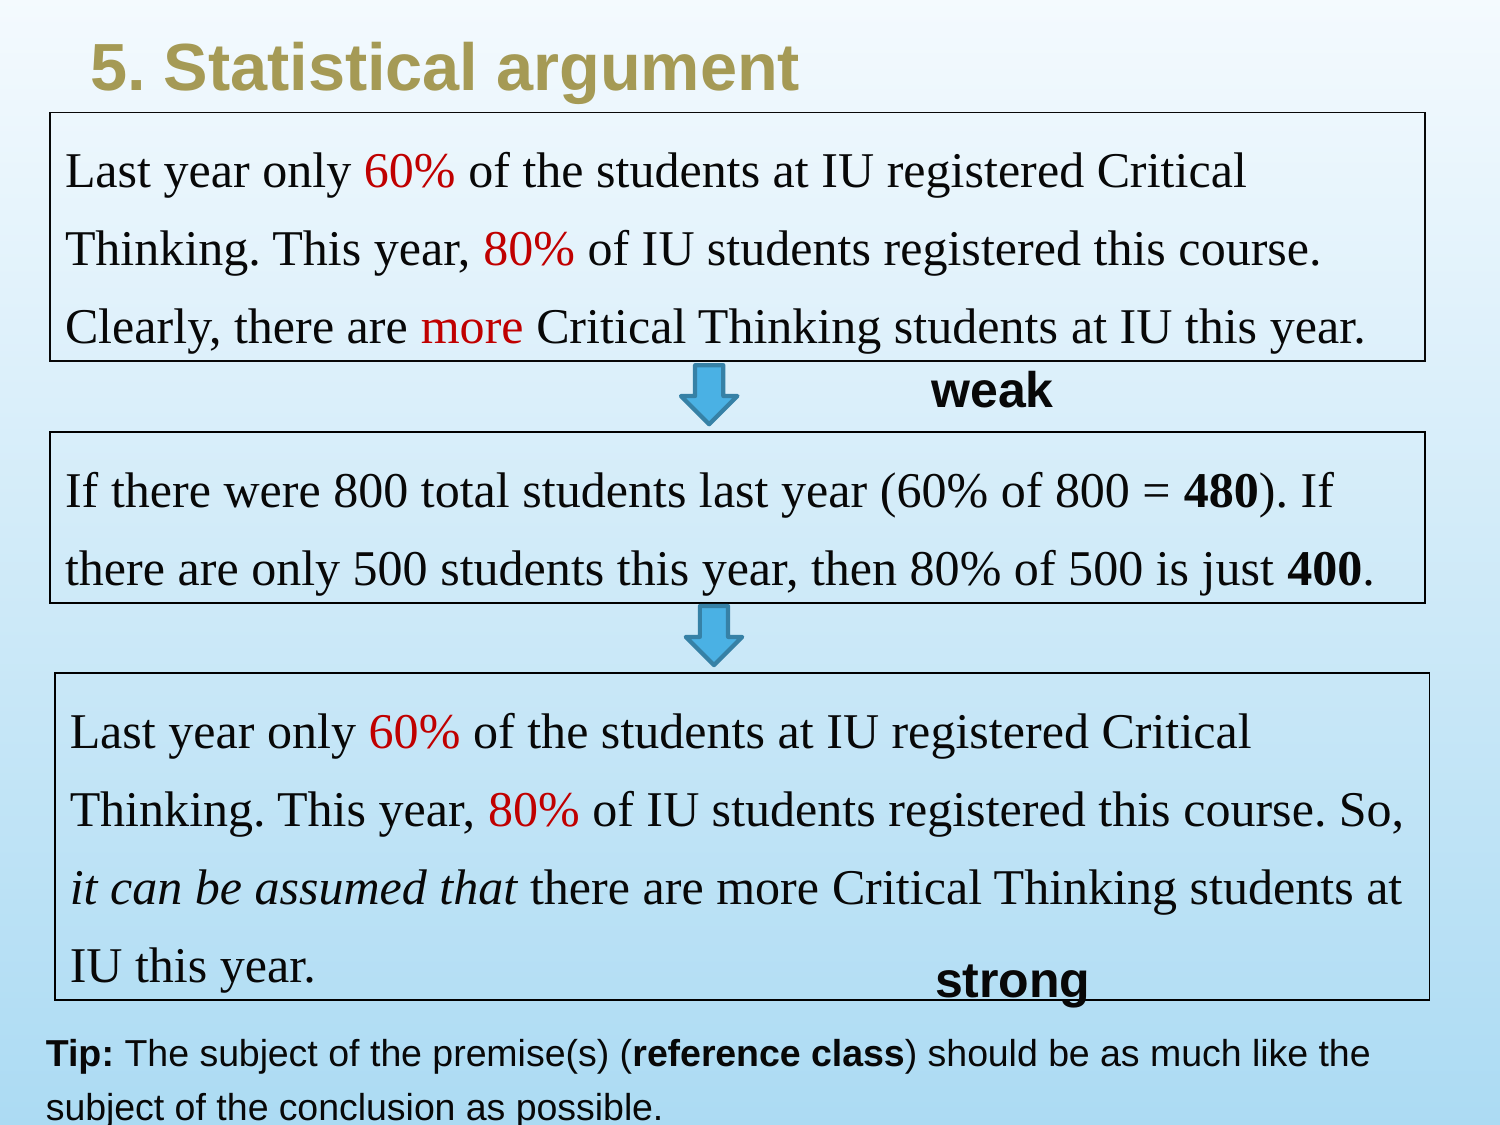

5. Statistical argument
Last year only 60% of the students at IU registered Critical Thinking. This year, 80% of IU students registered this course. Clearly, there are more Critical Thinking students at IU this year.
weak

If there were 800 total students last year (60% of 800 = 480). If there are only 500 students this year, then 80% of 500 is just 400.

Last year only 60% of the students at IU registered Critical Thinking. This year, 80% of IU students registered this course. So, it can be assumed that there are more Critical Thinking students at IU this year.
strong
Tip: The subject of the premise(s) (reference class) should be as much like the subject of the conclusion as possible.